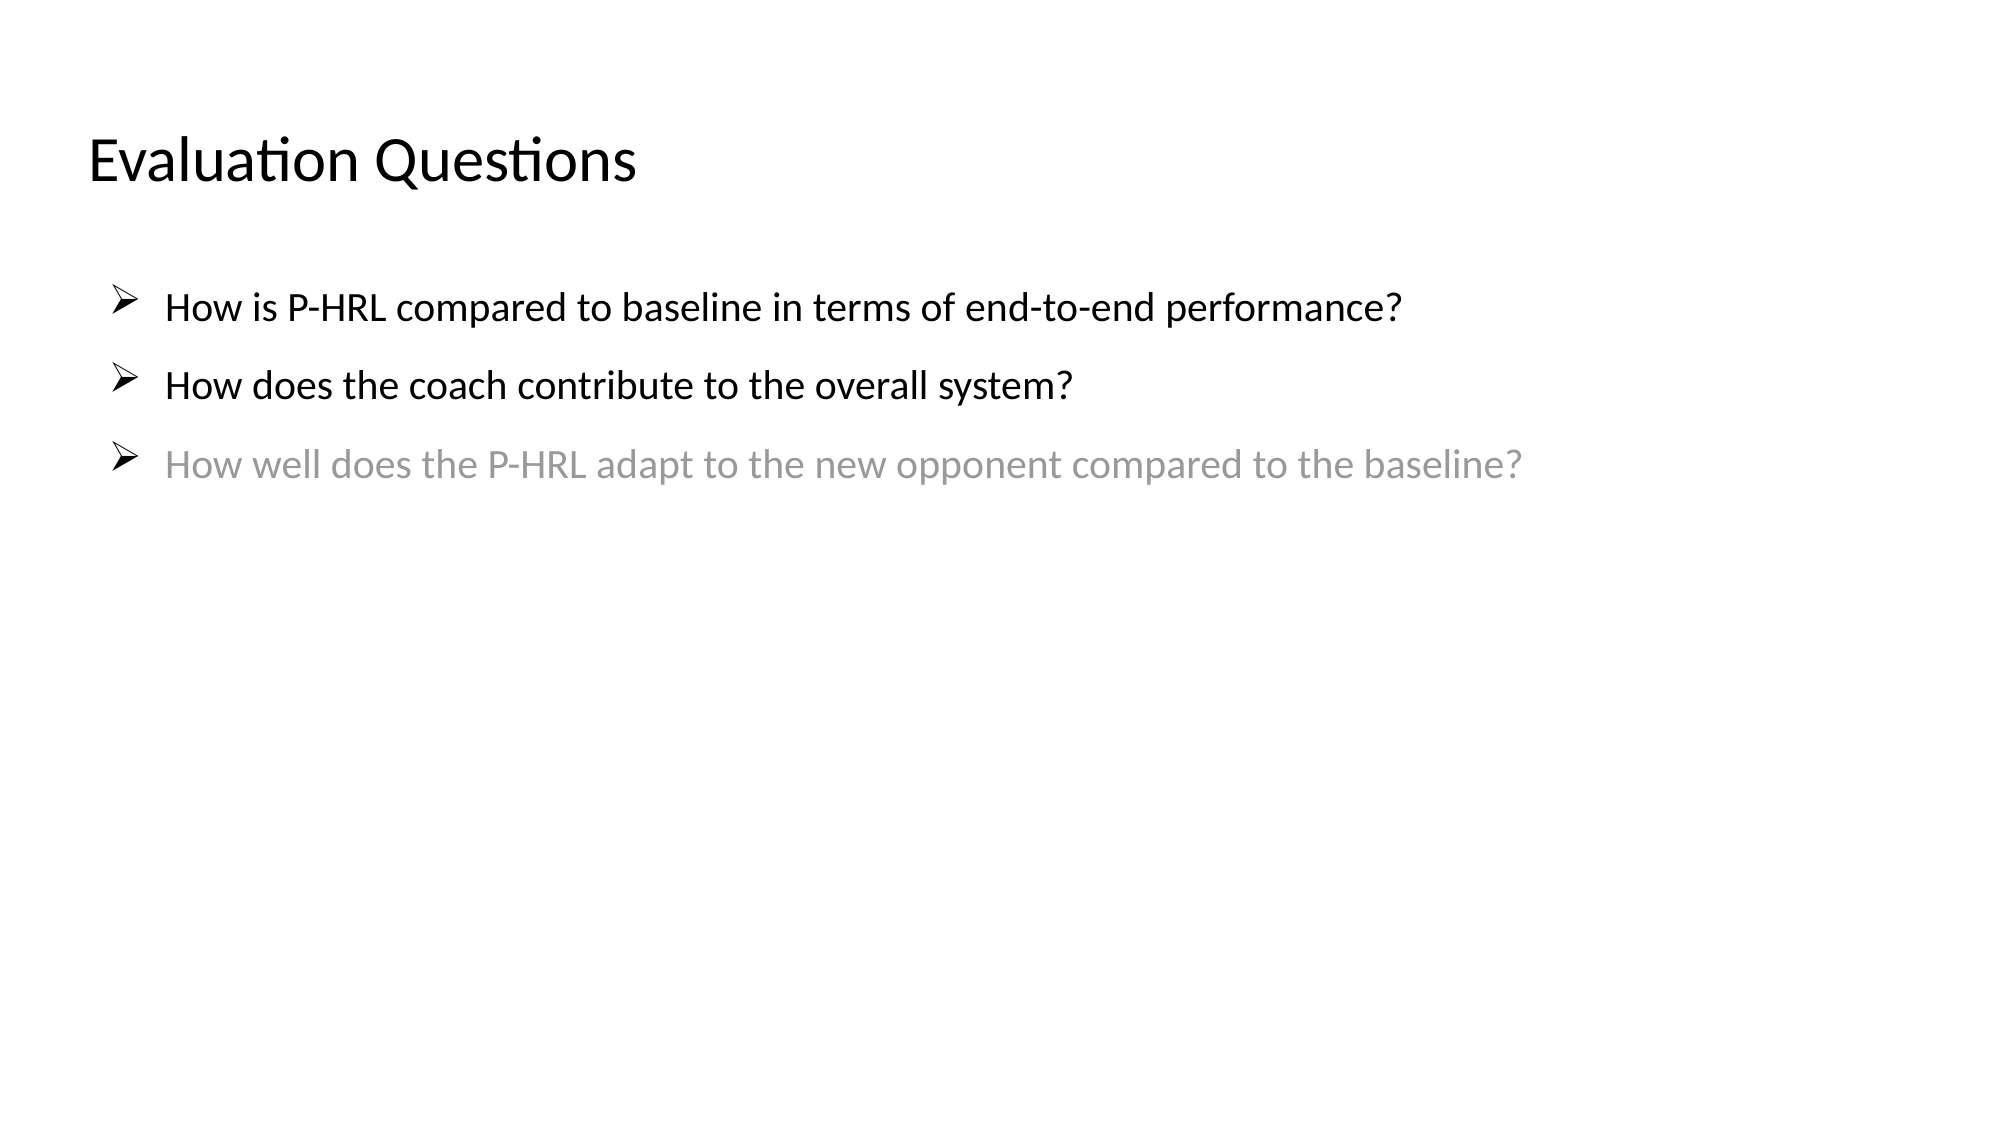

# Evaluation Questions
How is P-HRL compared to baseline in terms of end-to-end performance?
How does the coach contribute to the overall system?
How well does the P-HRL adapt to the new opponent compared to the baseline?

9